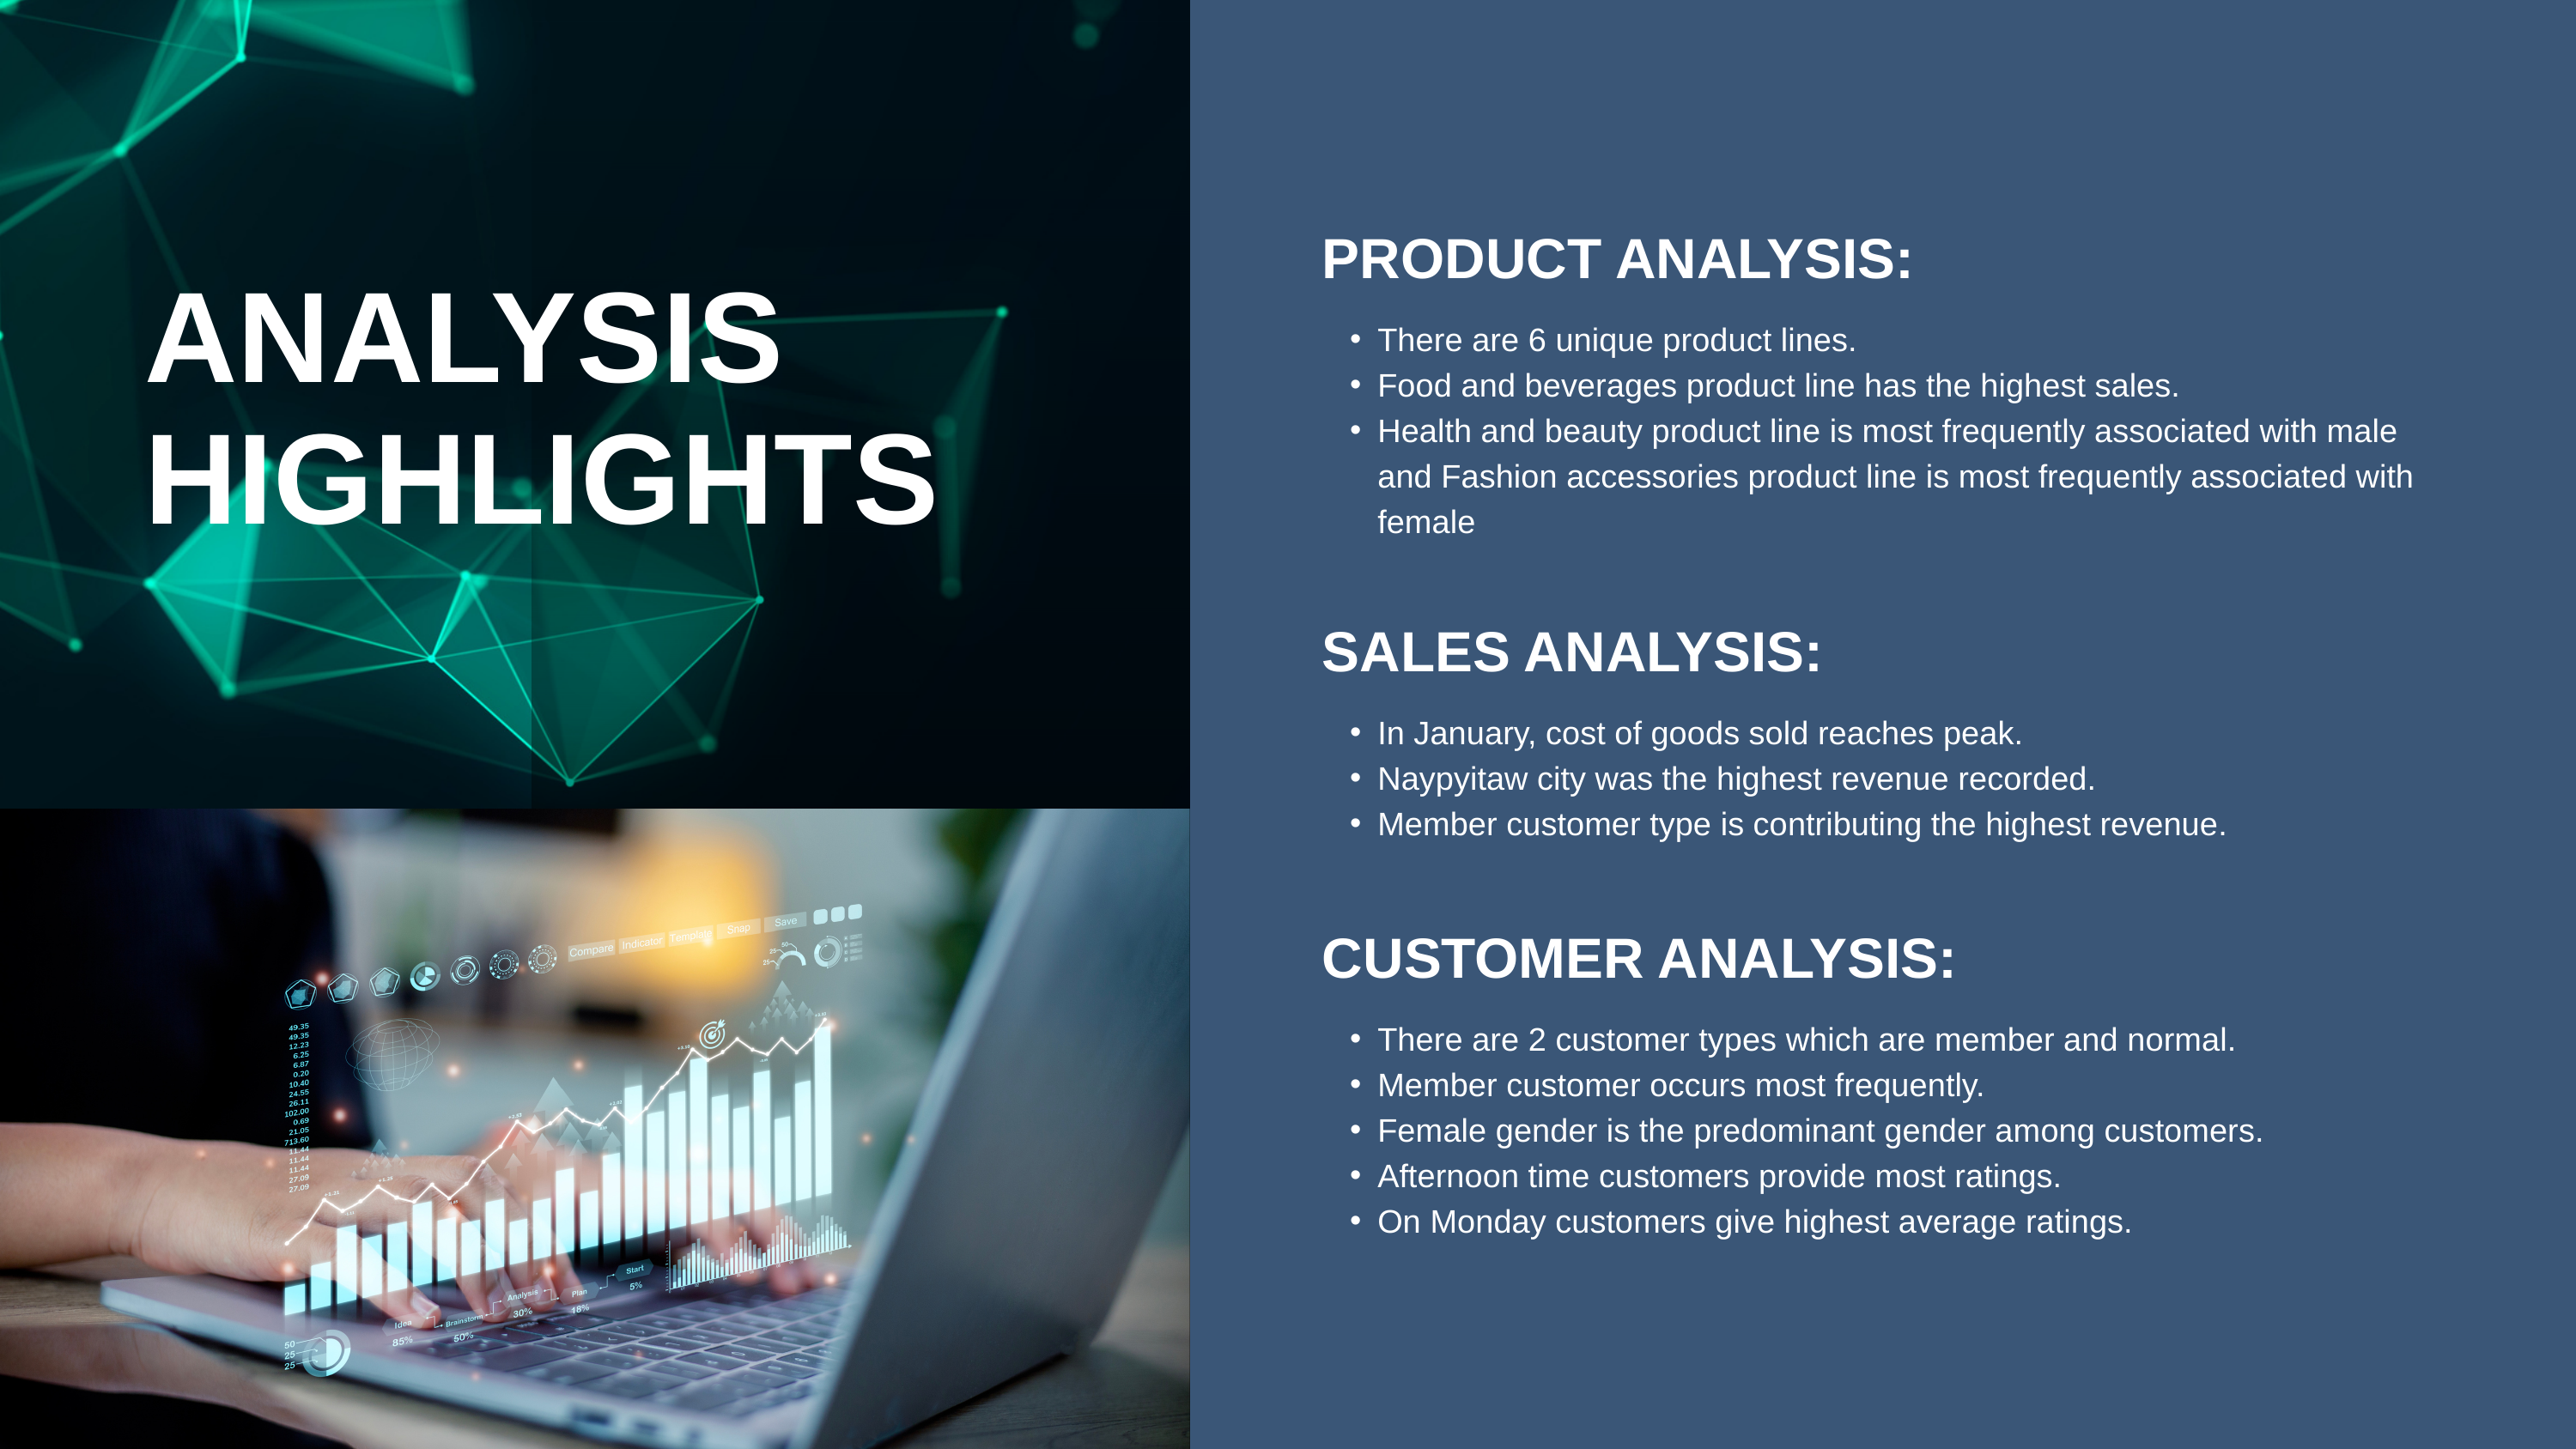

PRODUCT ANALYSIS:
There are 6 unique product lines.
Food and beverages product line has the highest sales.
Health and beauty product line is most frequently associated with male and Fashion accessories product line is most frequently associated with female
SALES ANALYSIS:
In January, cost of goods sold reaches peak.
Naypyitaw city was the highest revenue recorded.
Member customer type is contributing the highest revenue.
CUSTOMER ANALYSIS:
There are 2 customer types which are member and normal.
Member customer occurs most frequently.
Female gender is the predominant gender among customers.
Afternoon time customers provide most ratings.
On Monday customers give highest average ratings.
ANALYSIS HIGHLIGHTS